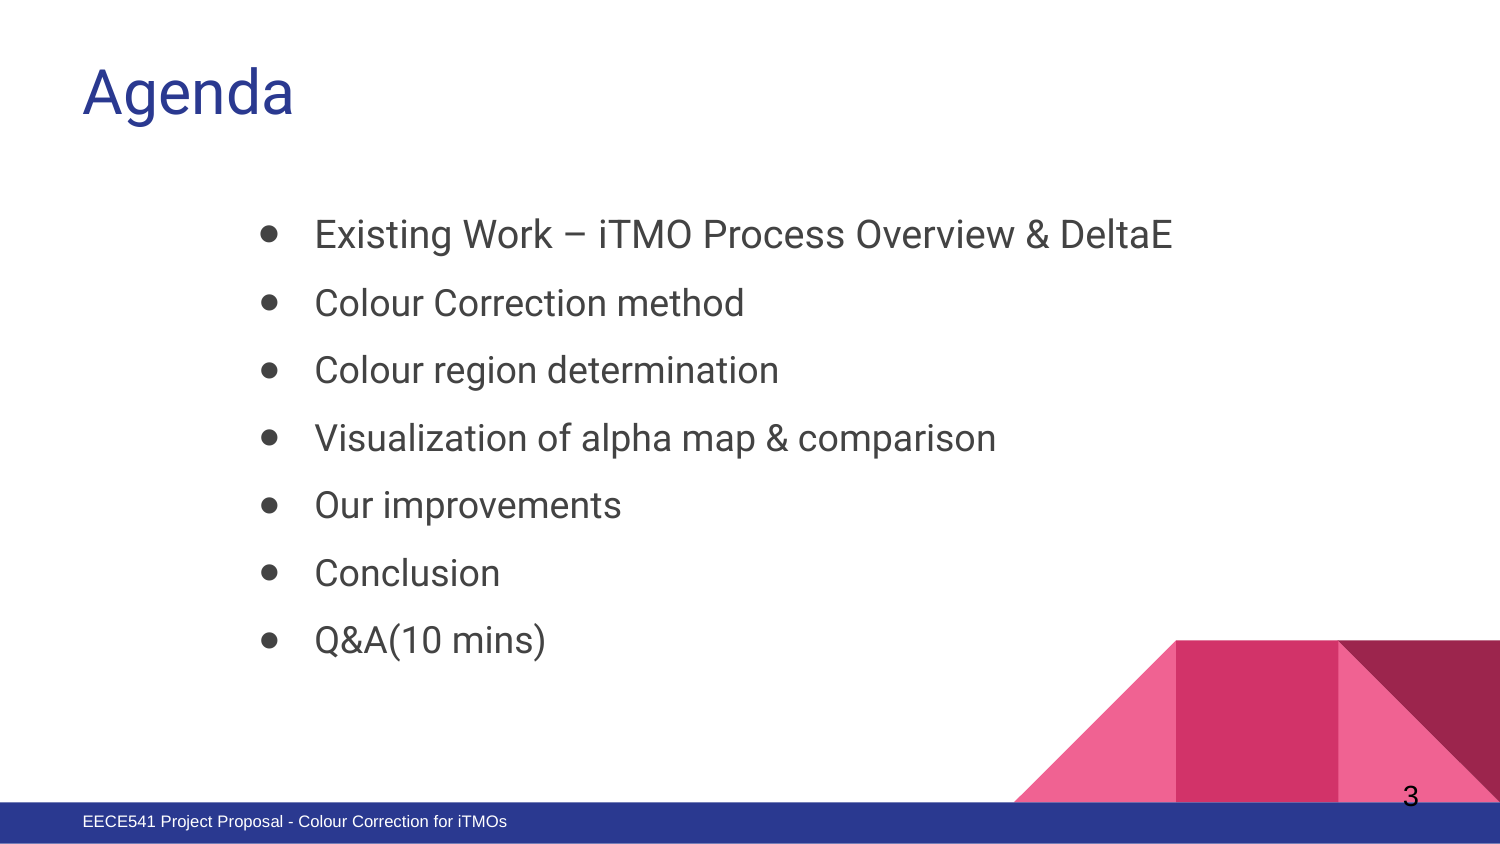

# Agenda
Existing Work – iTMO Process Overview & DeltaE
Colour Correction method
Colour region determination
Visualization of alpha map & comparison
Our improvements
Conclusion
Q&A(10 mins)
3